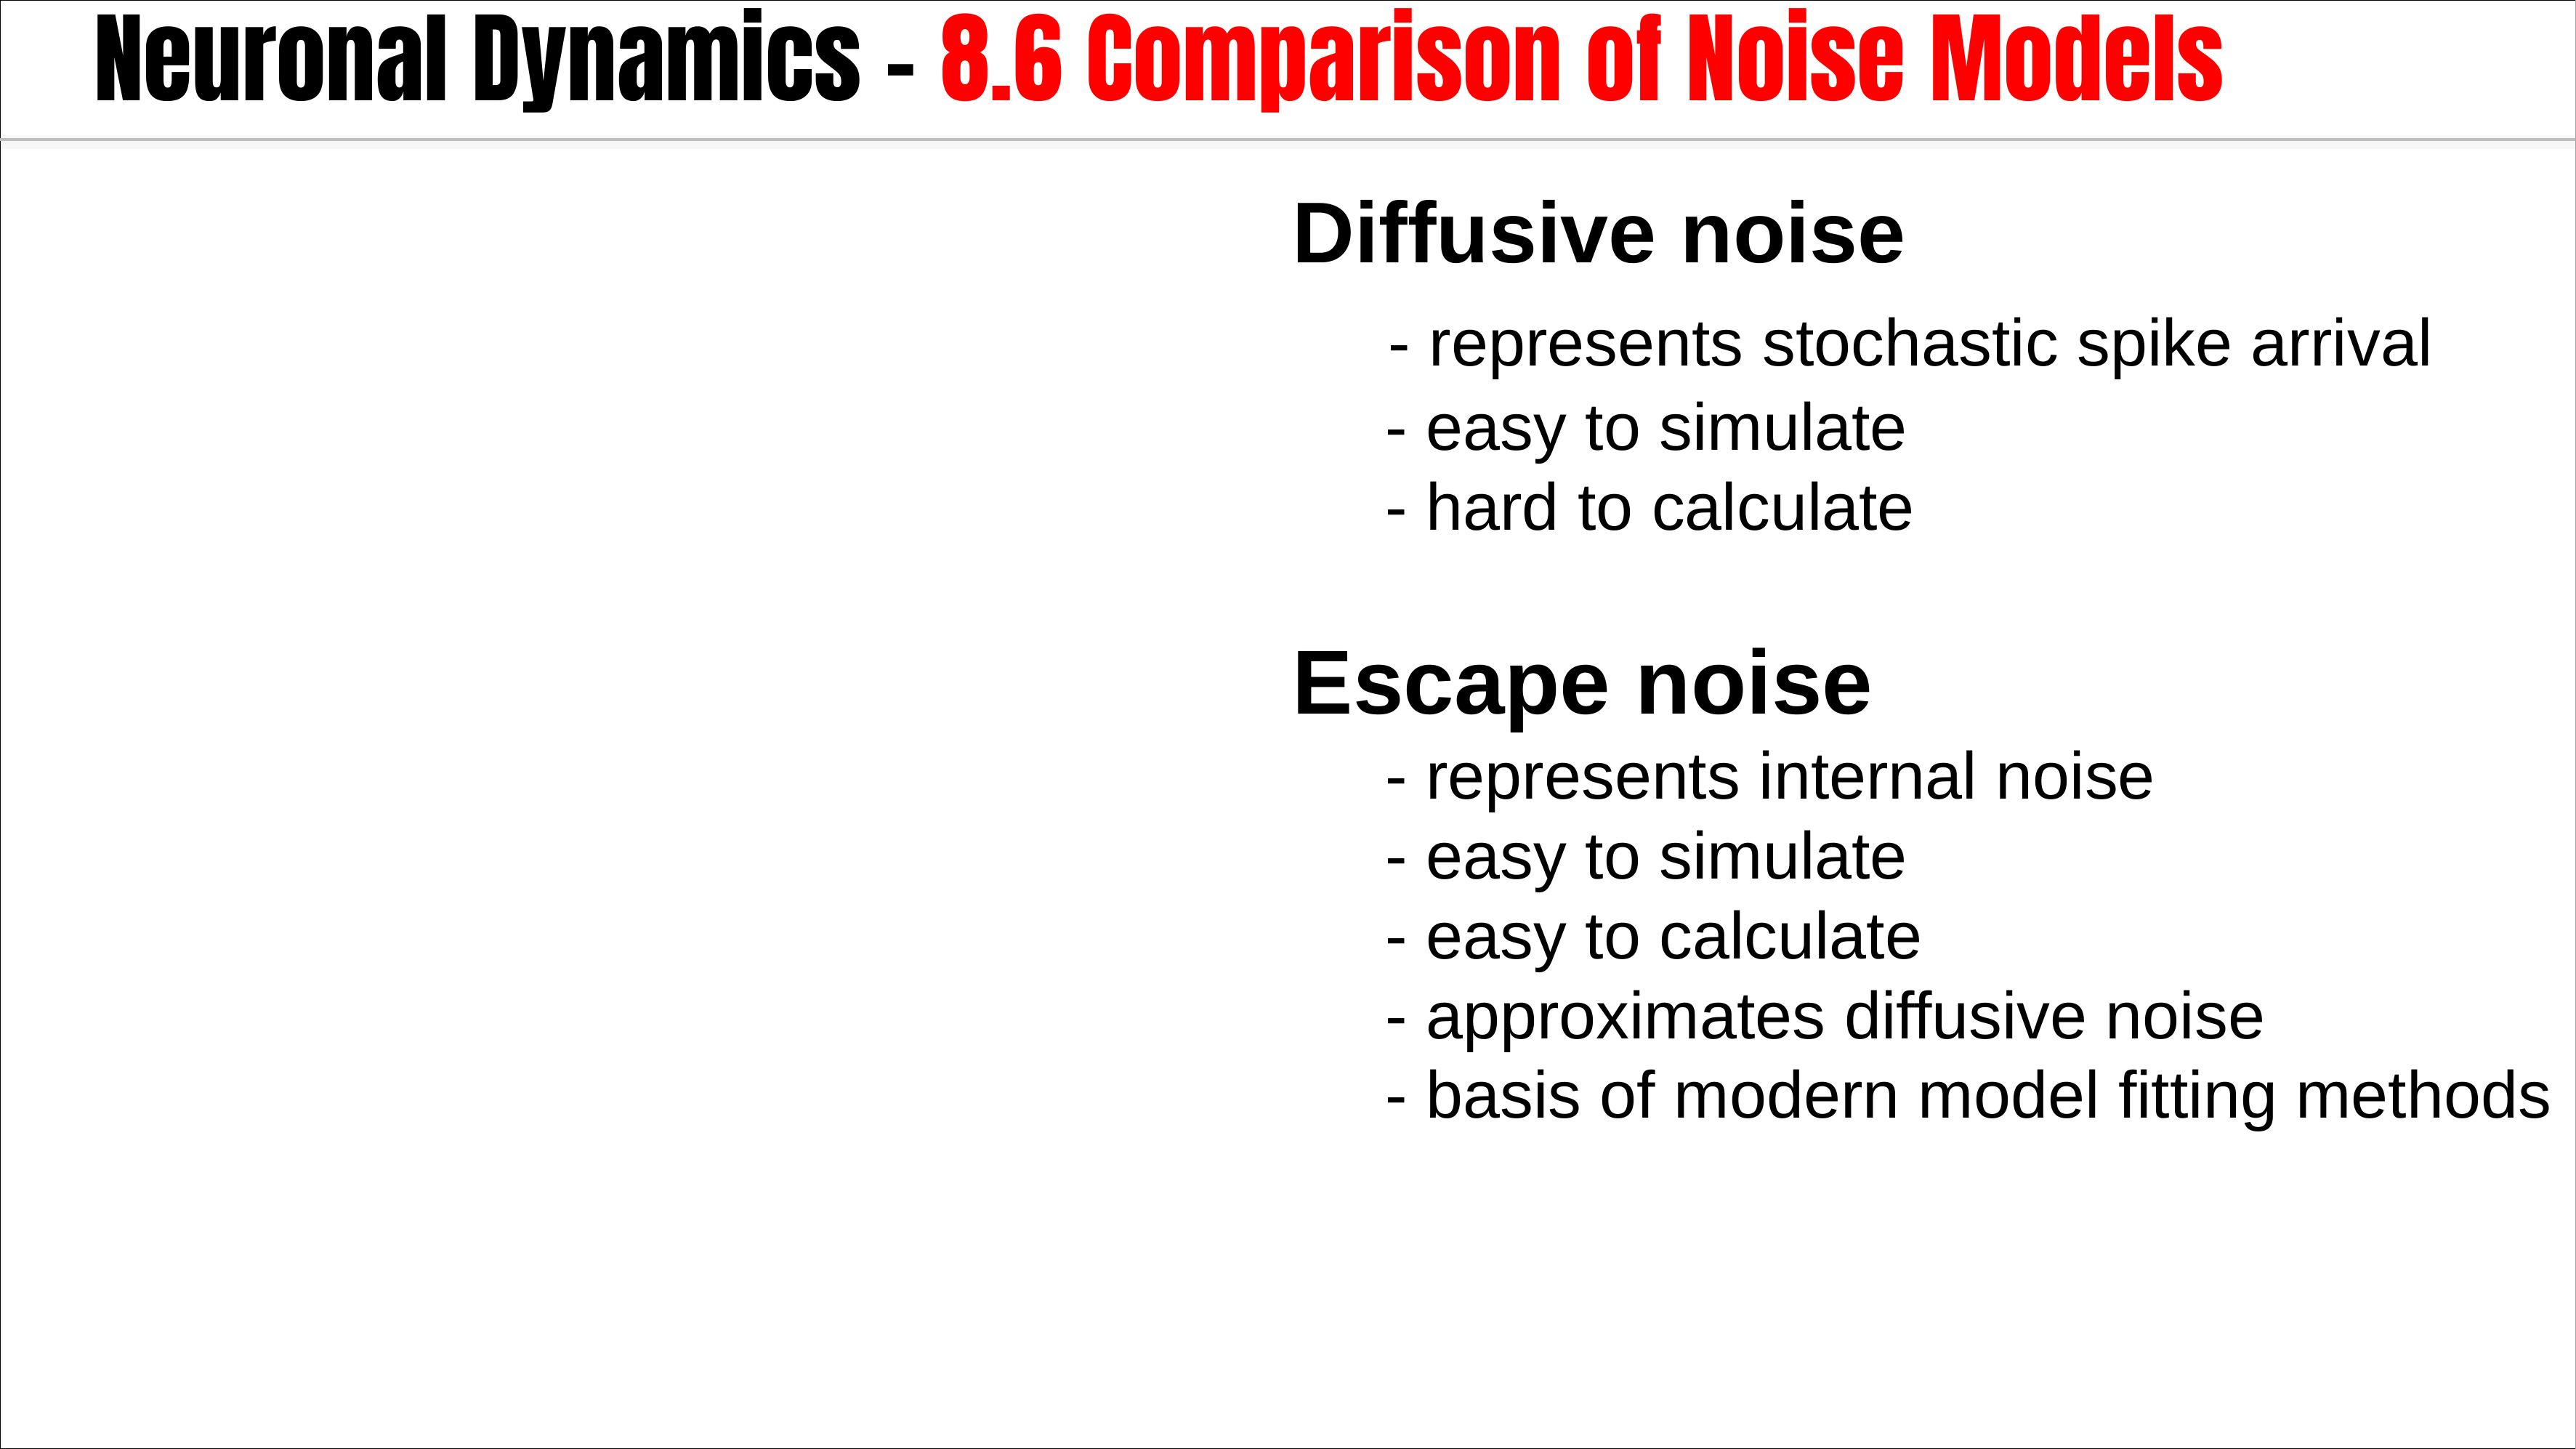

Neuronal Dynamics – 8.6 Comparison of Noise Models
Diffusive noise
    - represents stochastic spike arrival
     - easy to simulate
     - hard to calculate

Escape noise
     - represents internal noise
     - easy to simulate
     - easy to calculate
     - approximates diffusive noise
     - basis of modern model fitting methods